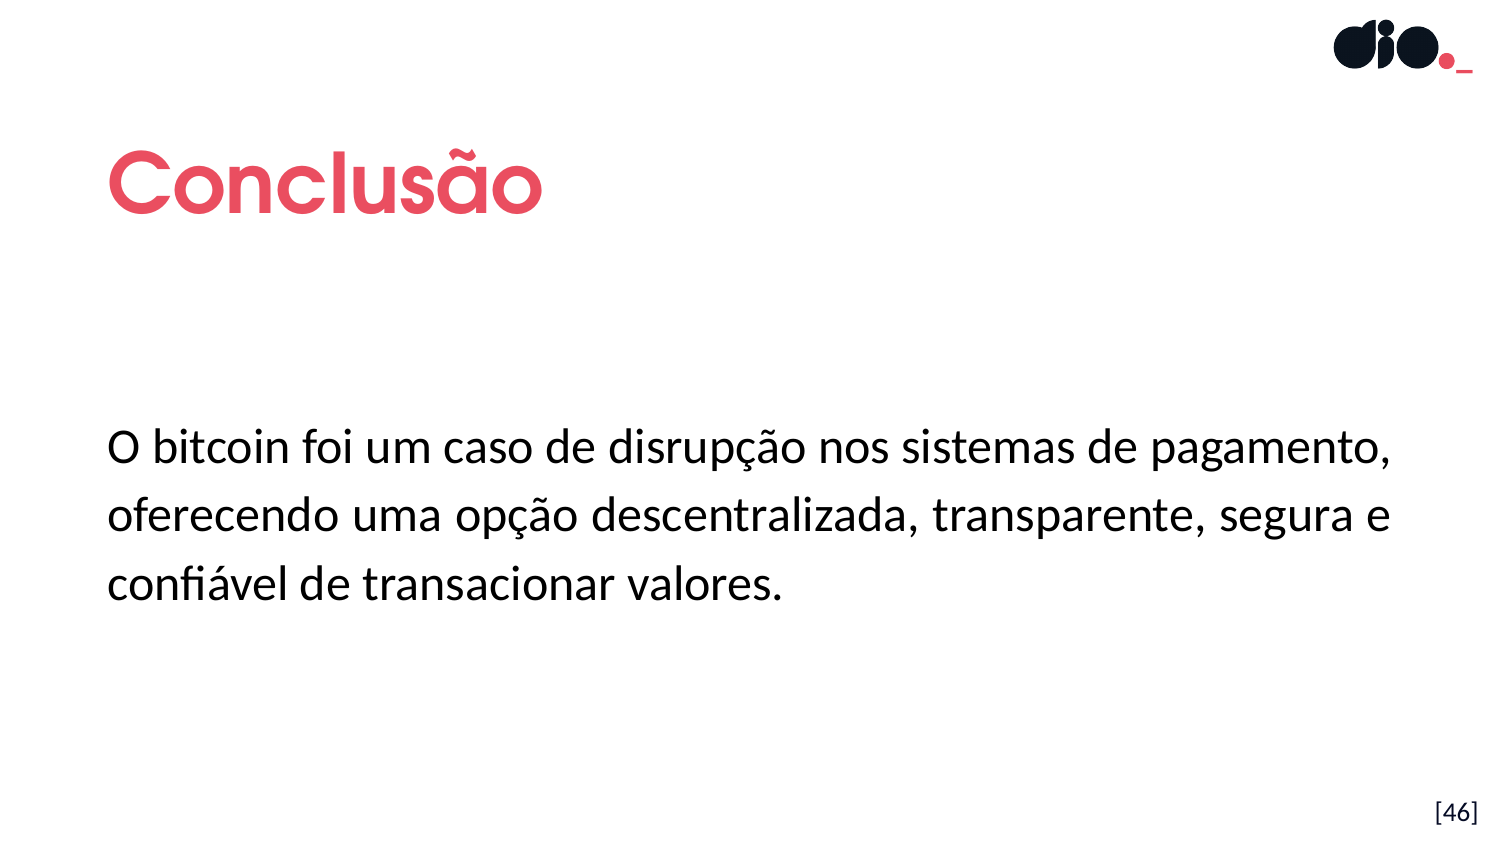

Conclusão
O bitcoin foi um caso de disrupção nos sistemas de pagamento, oferecendo uma opção descentralizada, transparente, segura e confiável de transacionar valores.
[46]